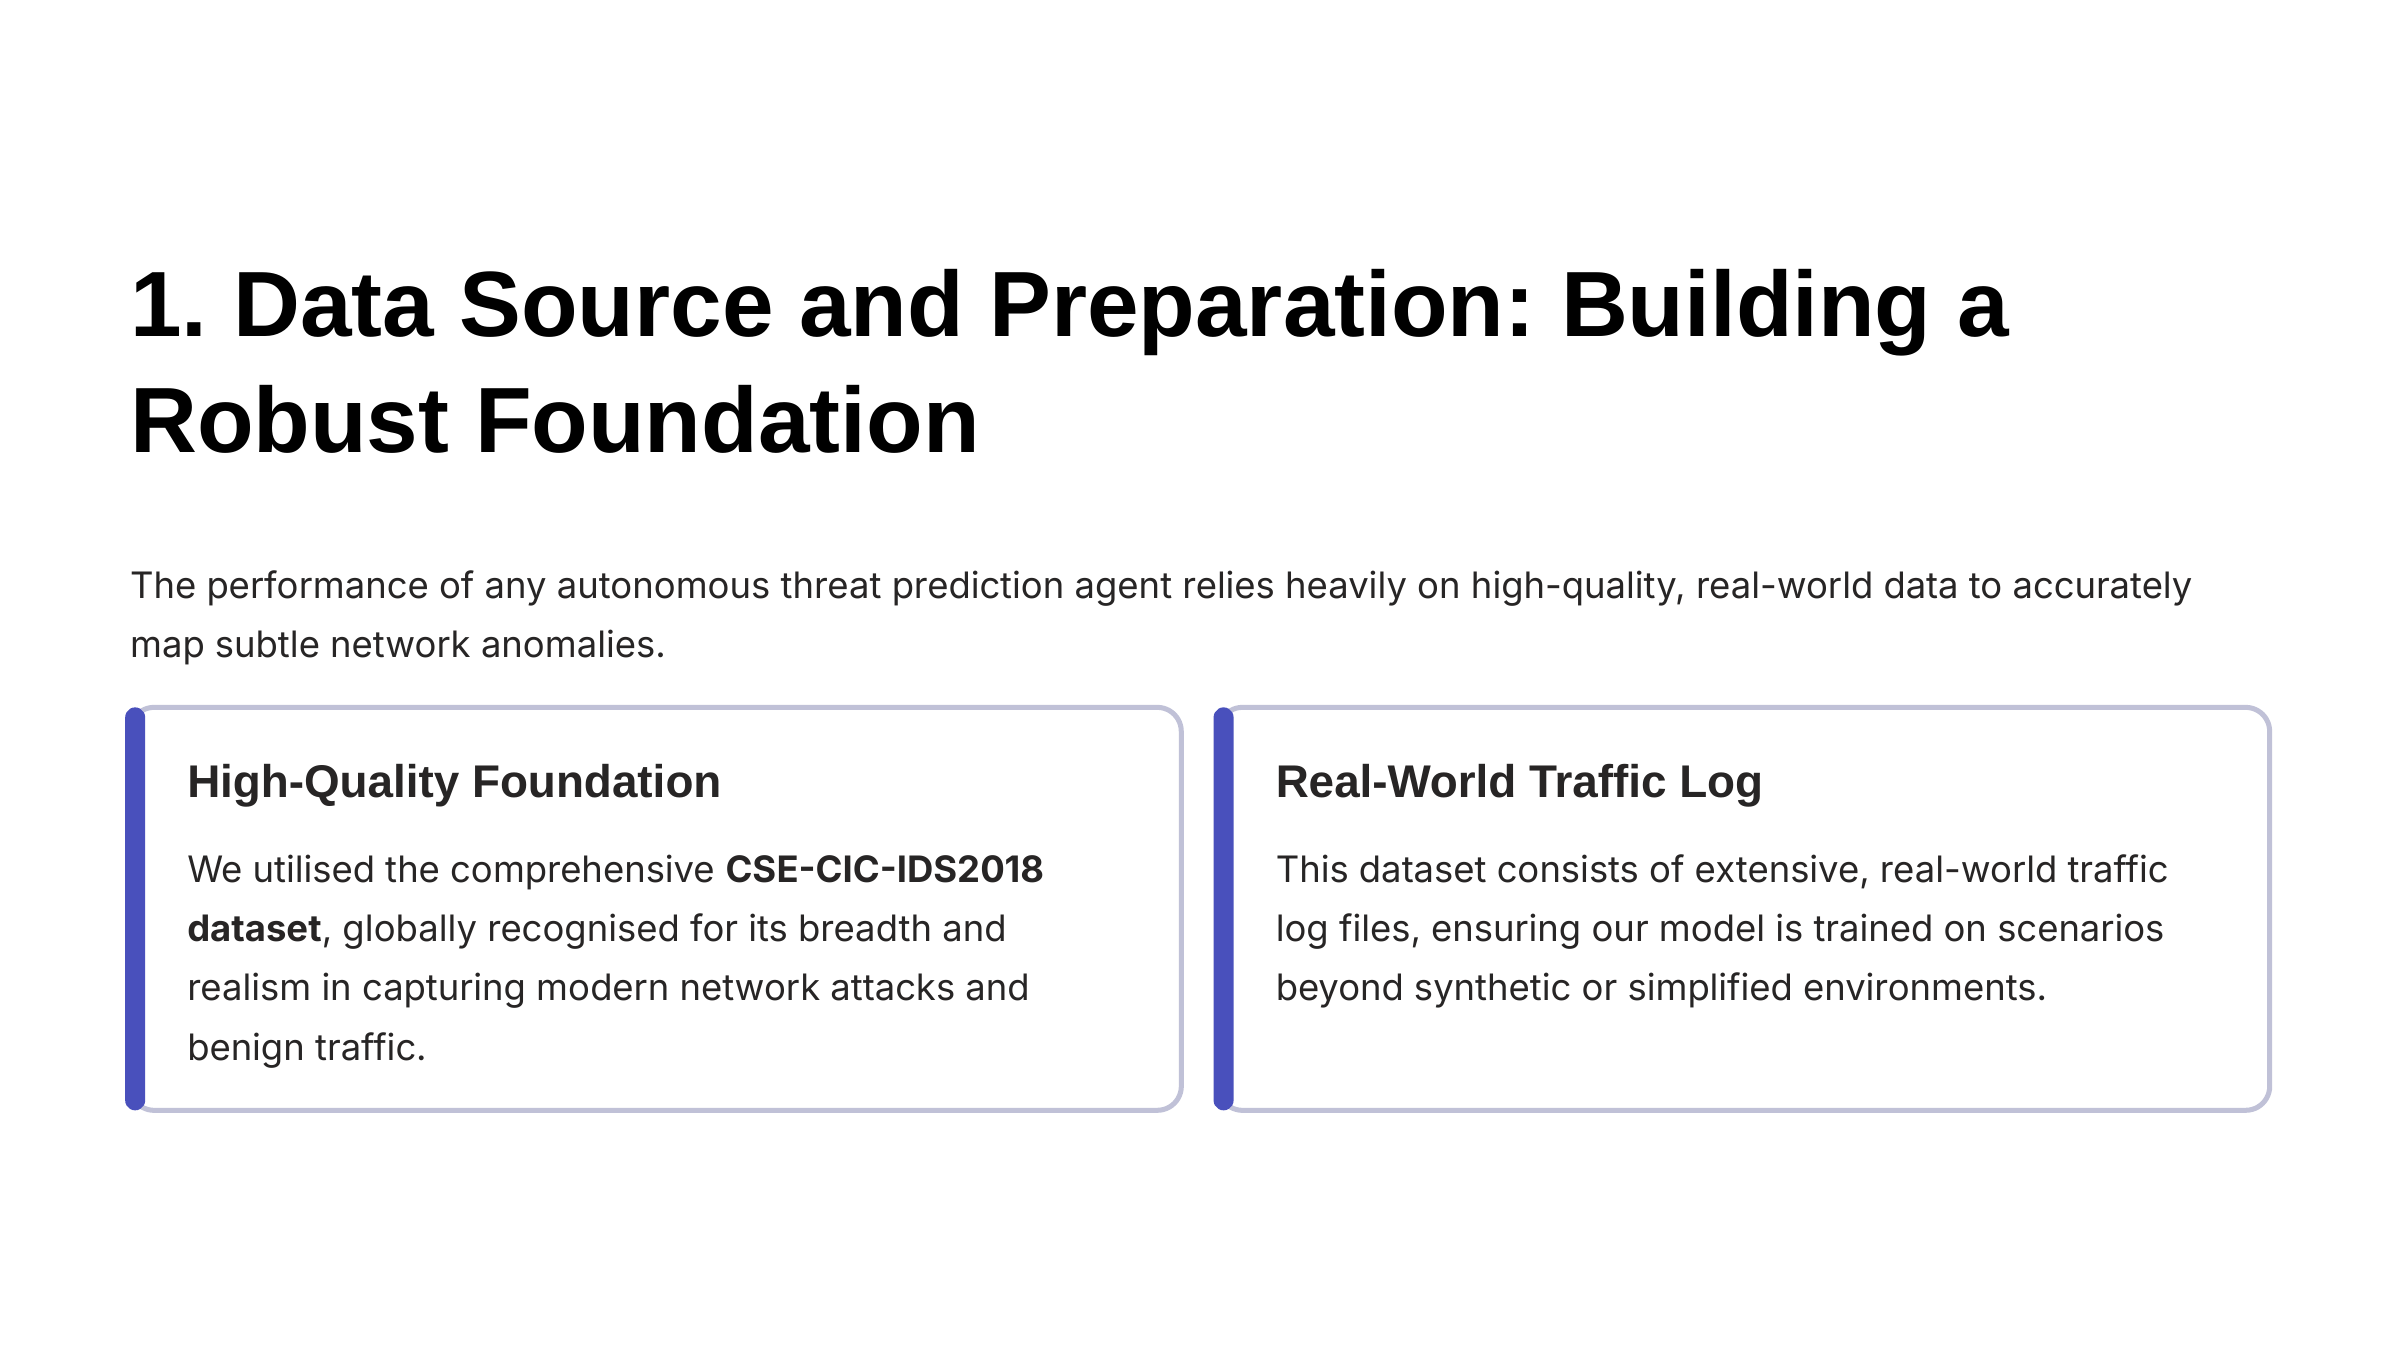

1. Data Source and Preparation: Building a Robust Foundation
The performance of any autonomous threat prediction agent relies heavily on high-quality, real-world data to accurately map subtle network anomalies.

High-Quality Foundation
Real-World Traffic Log
We utilised the comprehensive CSE-CIC-IDS2018 dataset, globally recognised for its breadth and realism in capturing modern network attacks and benign traffic.
This dataset consists of extensive, real-world traffic log files, ensuring our model is trained on scenarios beyond synthetic or simplified environments.